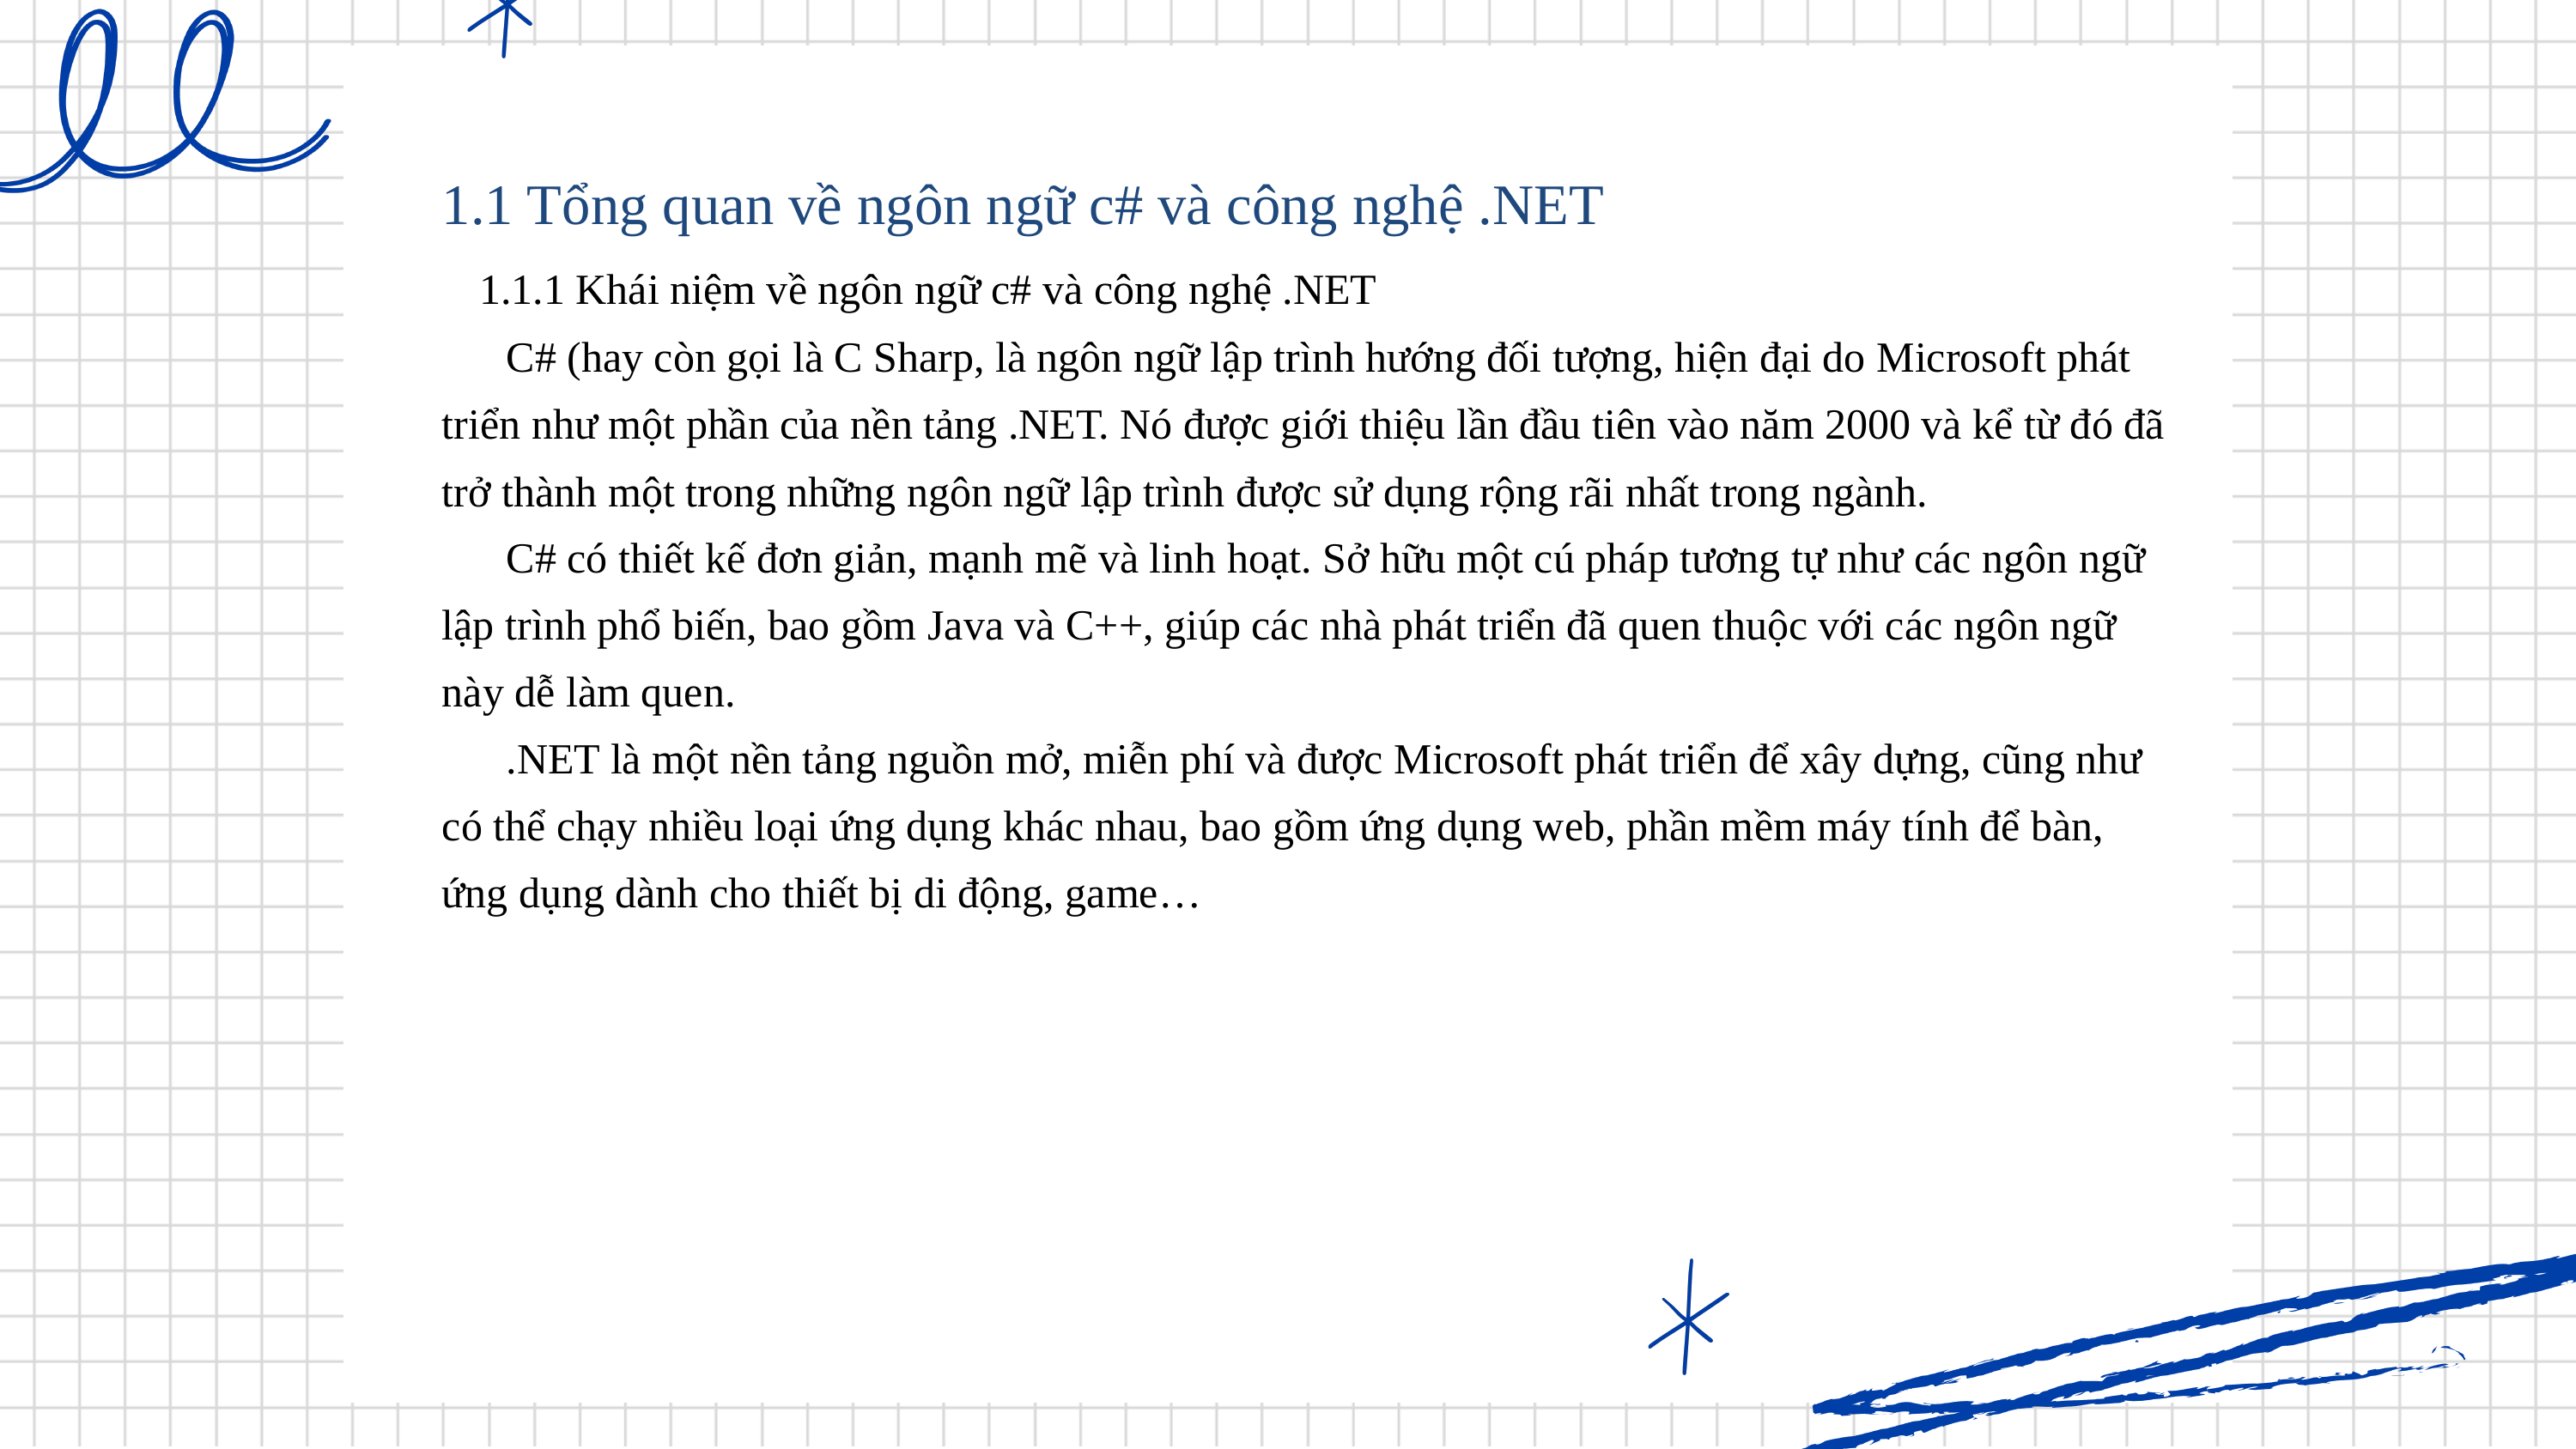

1.1 Tổng quan về ngôn ngữ c# và công nghệ .NET
   1.1.1 Khái niệm về ngôn ngữ c# và công nghệ .NET
C# (hay còn gọi là C Sharp, là ngôn ngữ lập trình hướng đối tượng, hiện đại do Microsoft phát triển như một phần của nền tảng .NET. Nó được giới thiệu lần đầu tiên vào năm 2000 và kể từ đó đã trở thành một trong những ngôn ngữ lập trình được sử dụng rộng rãi nhất trong ngành.
C# có thiết kế đơn giản, mạnh mẽ và linh hoạt. Sở hữu một cú pháp tương tự như các ngôn ngữ lập trình phổ biến, bao gồm Java và C++, giúp các nhà phát triển đã quen thuộc với các ngôn ngữ này dễ làm quen.
.NET là một nền tảng nguồn mở, miễn phí và được Microsoft phát triển để xây dựng, cũng như có thể chạy nhiều loại ứng dụng khác nhau, bao gồm ứng dụng web, phần mềm máy tính để bàn, ứng dụng dành cho thiết bị di động, game…